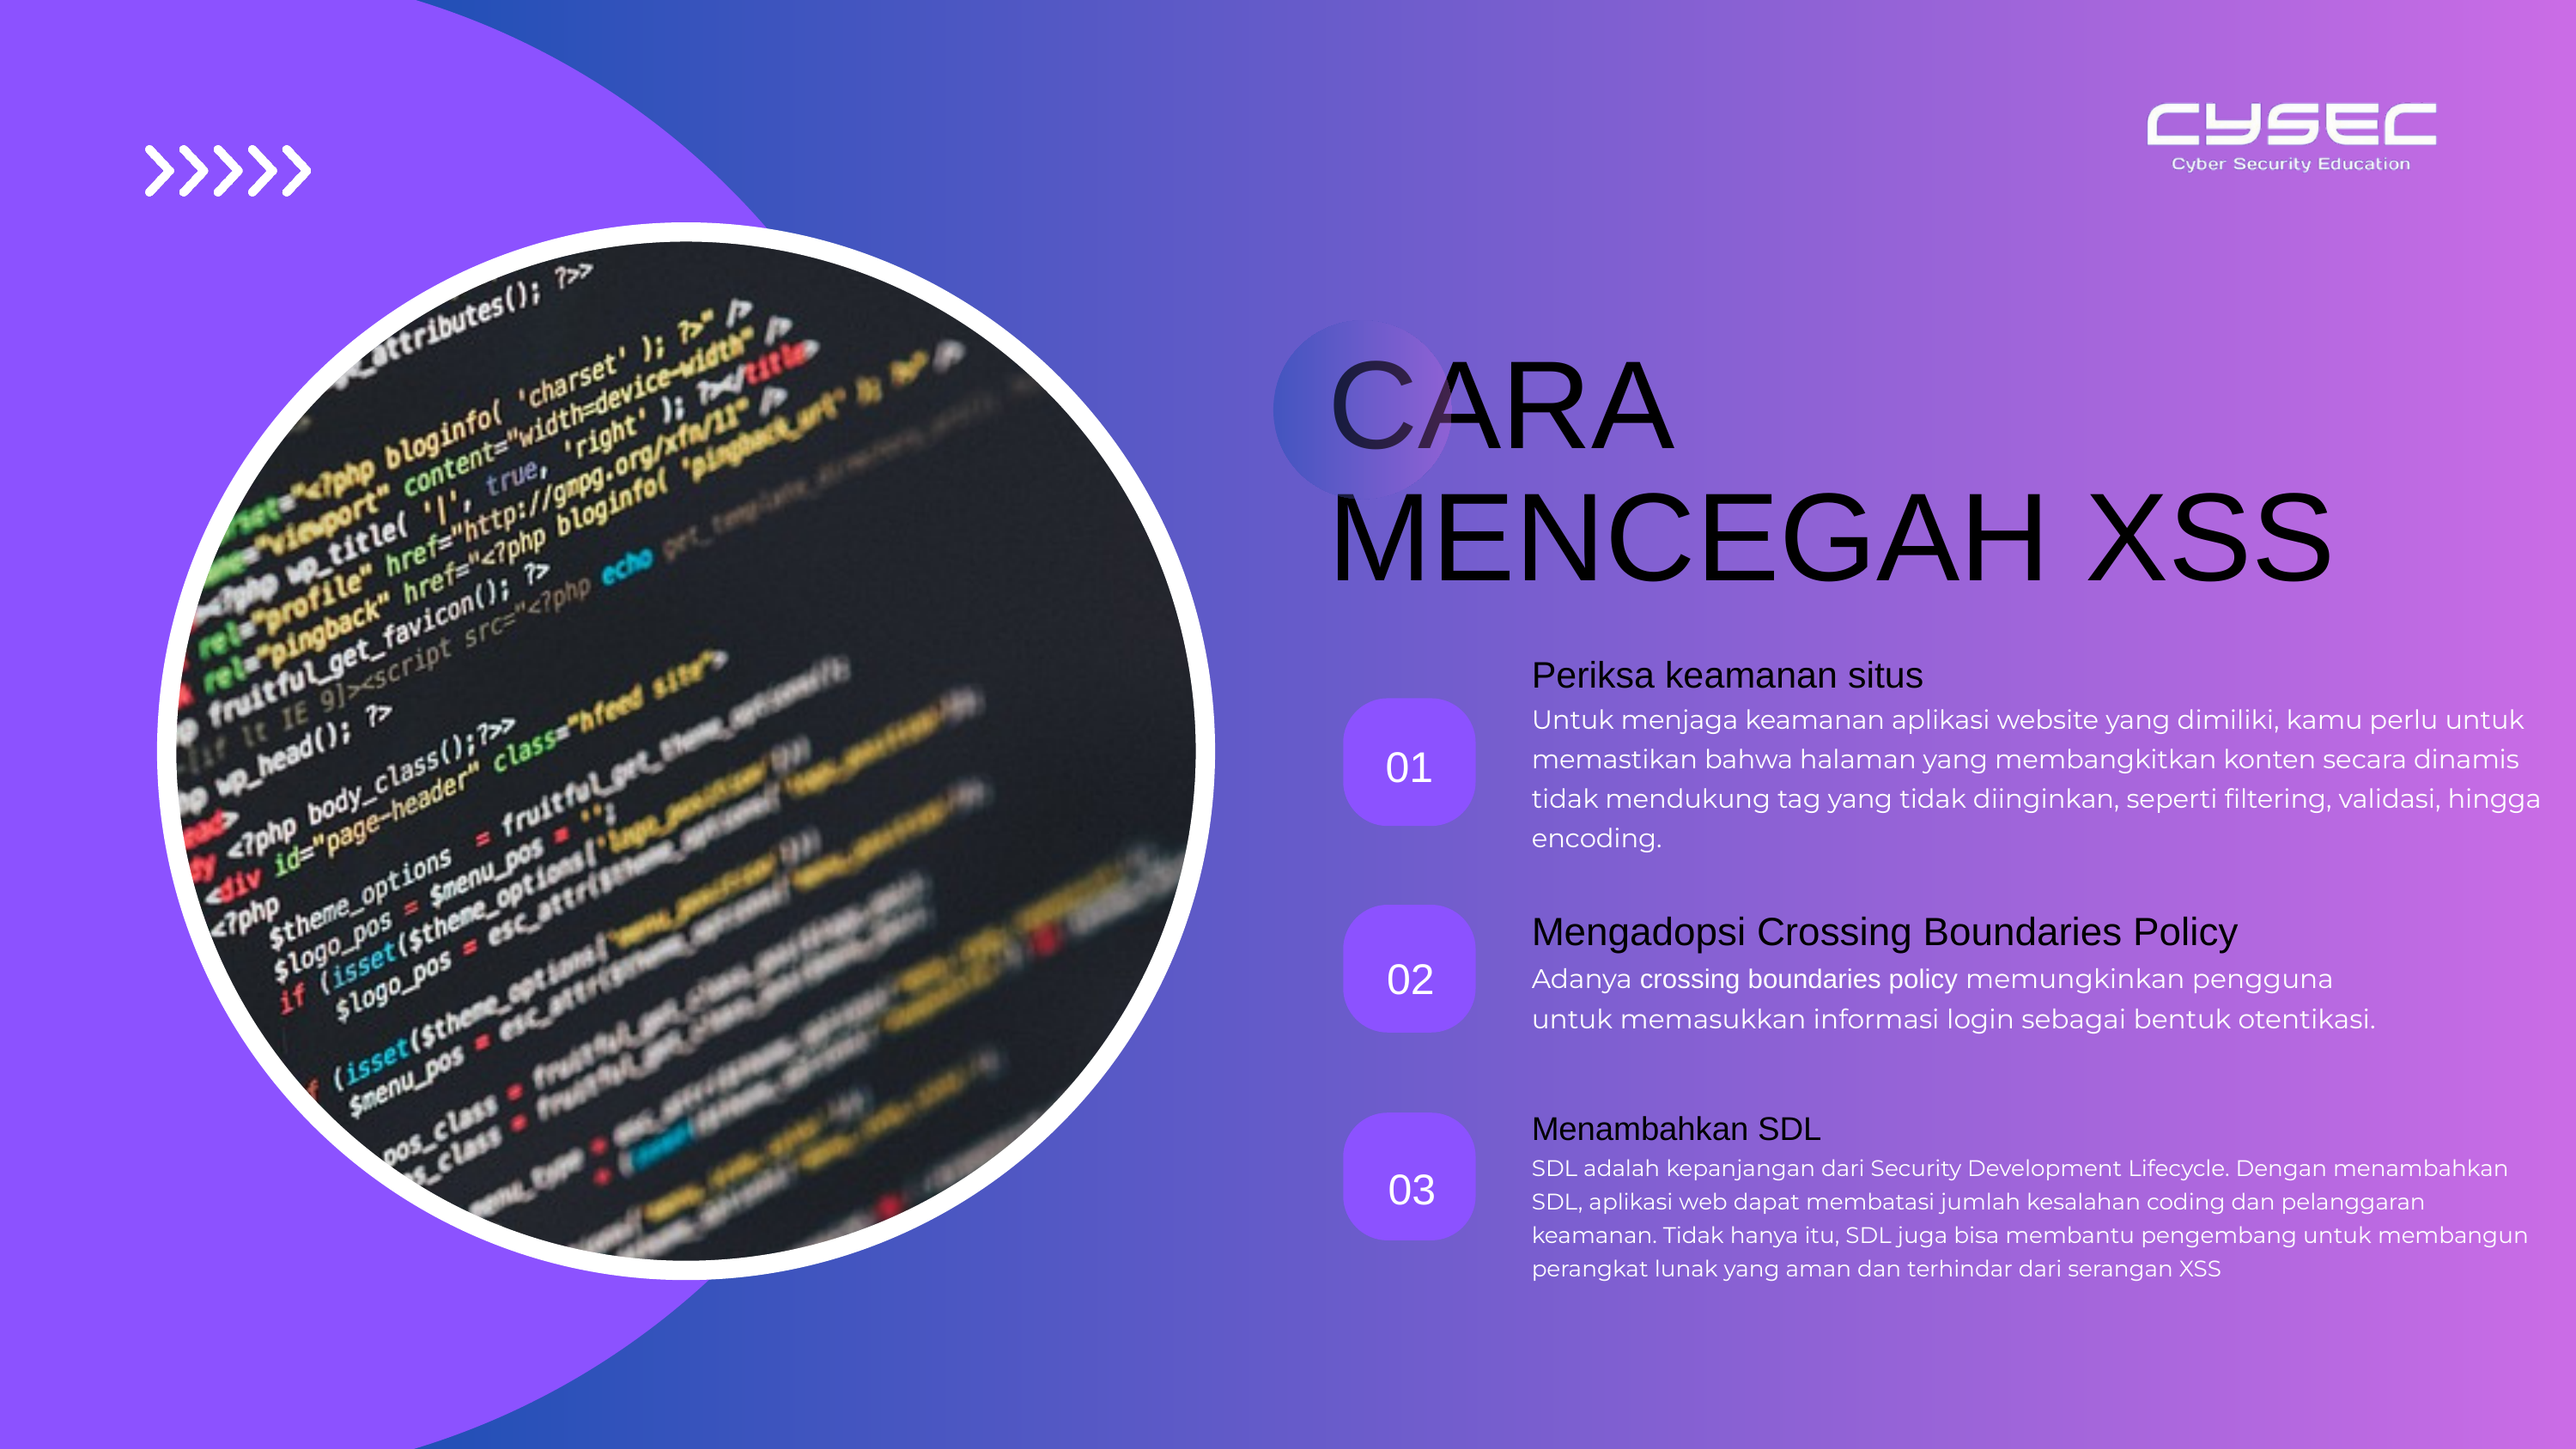

CARA MENCEGAH XSS

Periksa keamanan situs
Untuk menjaga keamanan aplikasi website yang dimiliki, kamu perlu untuk memastikan bahwa halaman yang membangkitkan konten secara dinamis tidak mendukung tag yang tidak diinginkan, seperti filtering, validasi, hingga encoding.

01
Mengadopsi Crossing Boundaries Policy
Adanya crossing boundaries policy memungkinkan pengguna untuk memasukkan informasi login sebagai bentuk otentikasi.

02
Menambahkan SDL
SDL adalah kepanjangan dari Security Development Lifecycle. Dengan menambahkan SDL, aplikasi web dapat membatasi jumlah kesalahan coding dan pelanggaran keamanan. Tidak hanya itu, SDL juga bisa membantu pengembang untuk membangun perangkat lunak yang aman dan terhindar dari serangan XSS

03